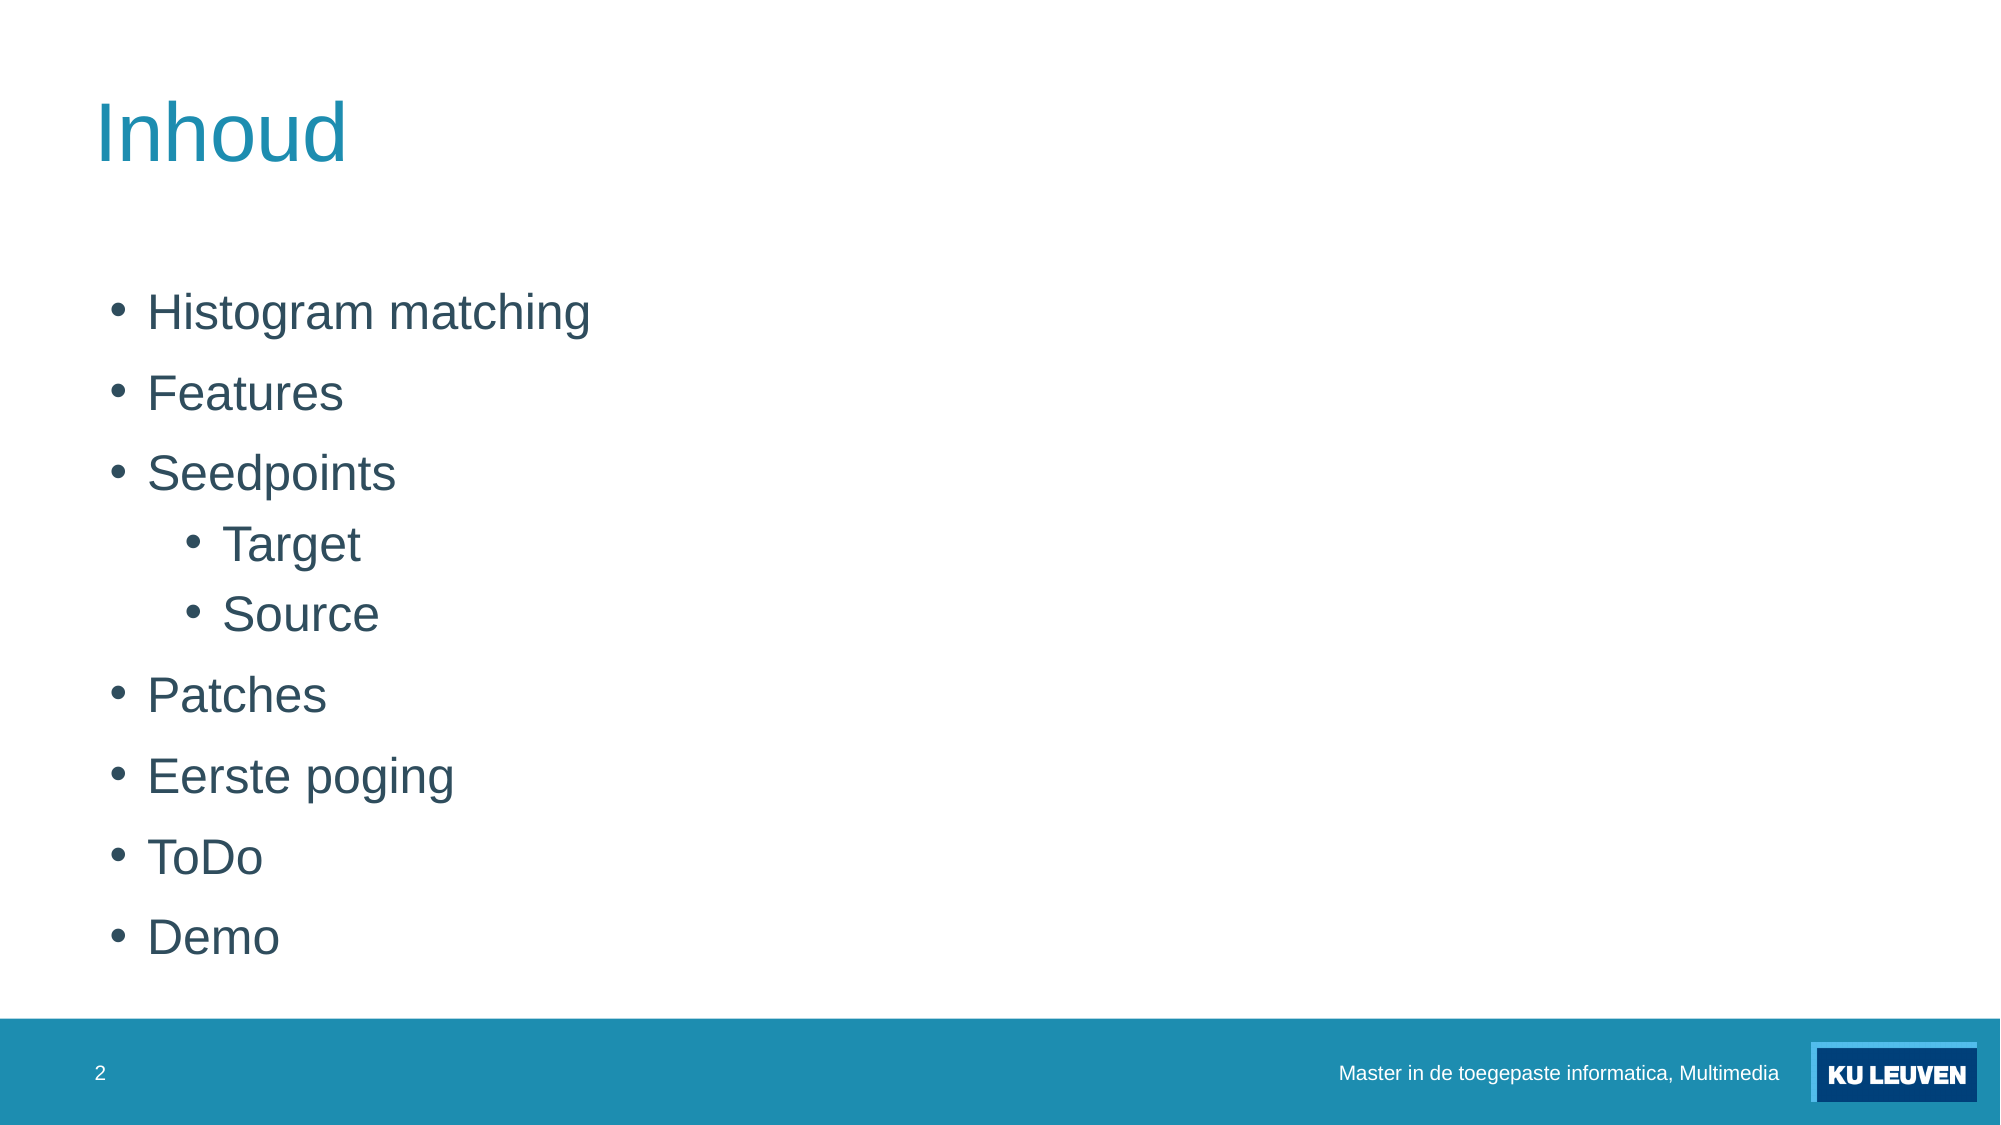

# Inhoud
Histogram matching
Features
Seedpoints
Target
Source
Patches
Eerste poging
ToDo
Demo

2
Master in de toegepaste informatica, Multimedia